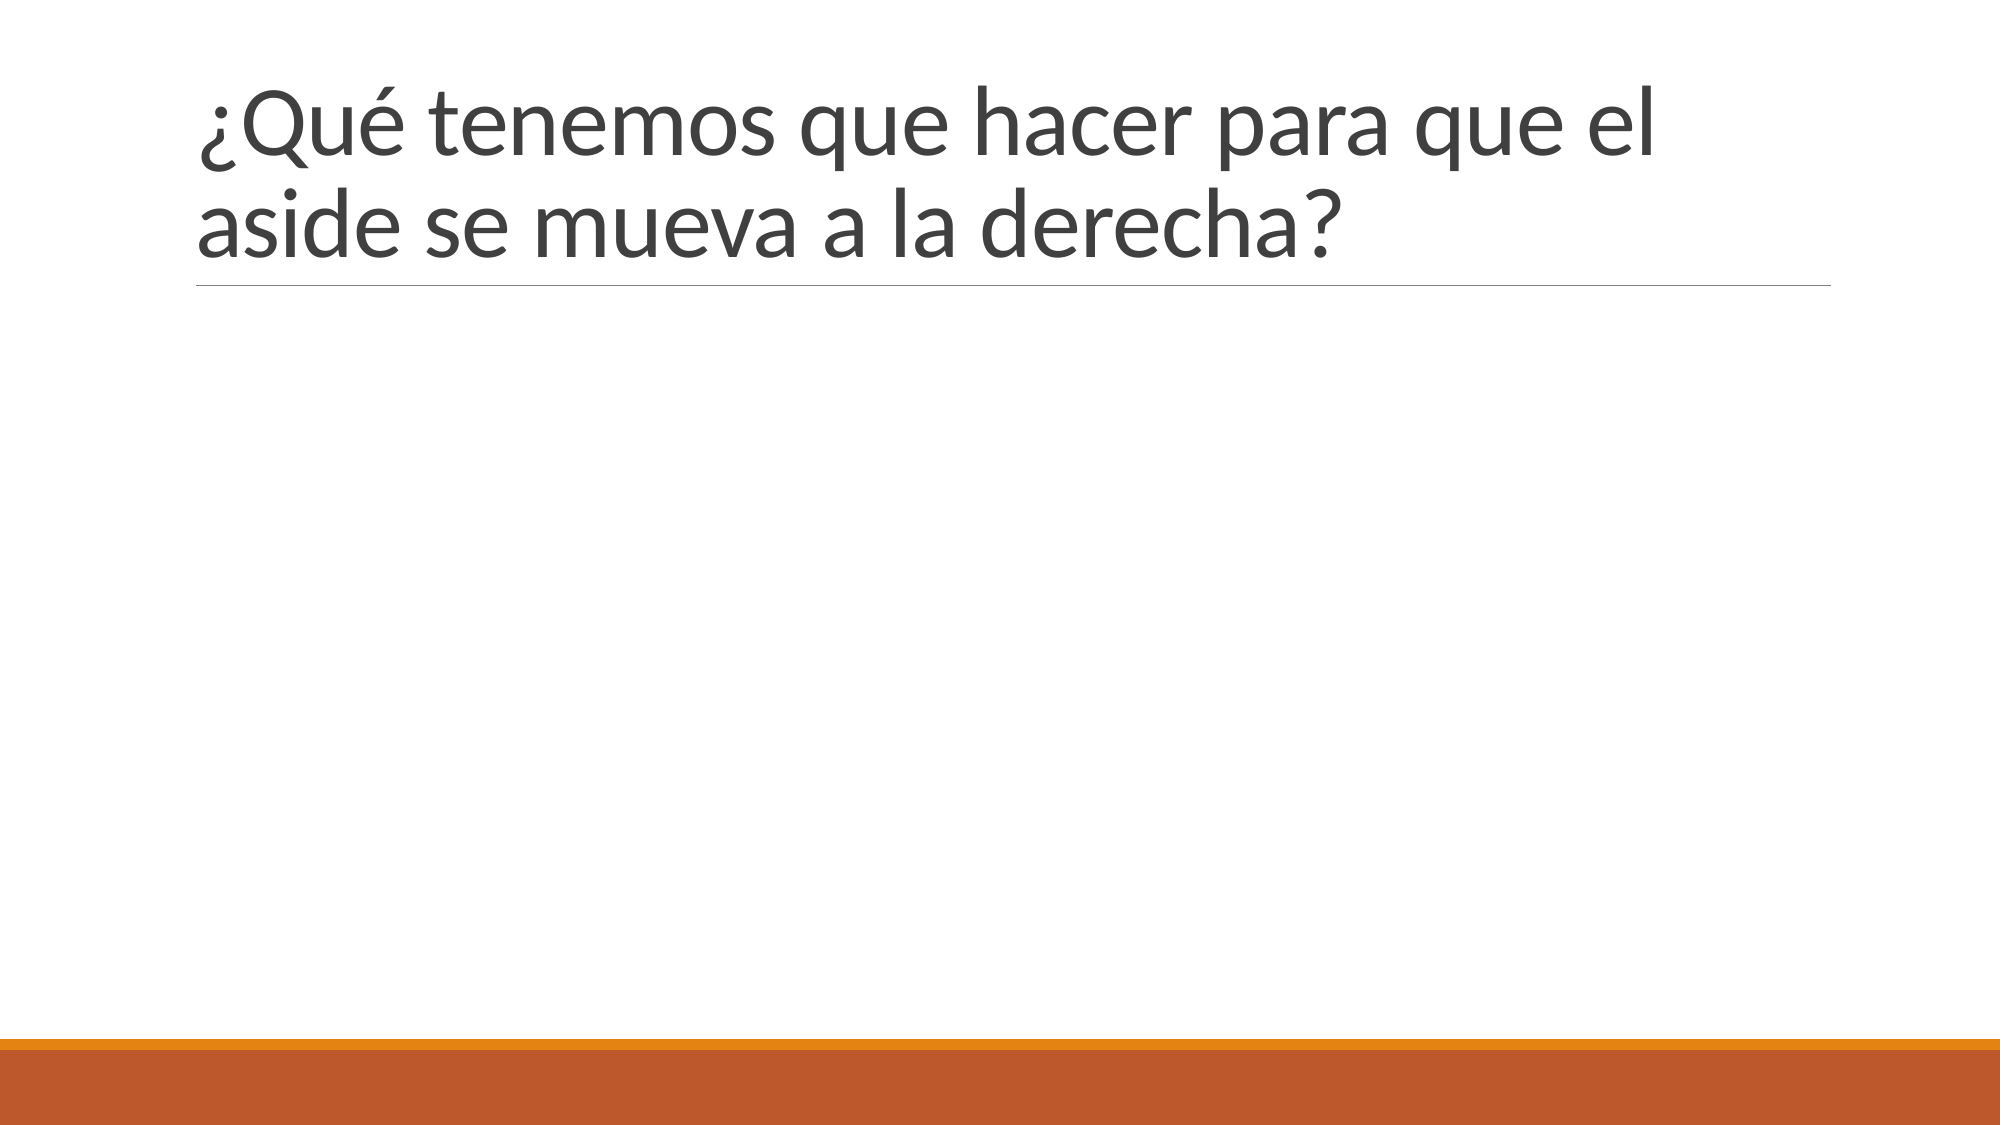

# ¿Qué tenemos que hacer para que el aside se mueva a la derecha?